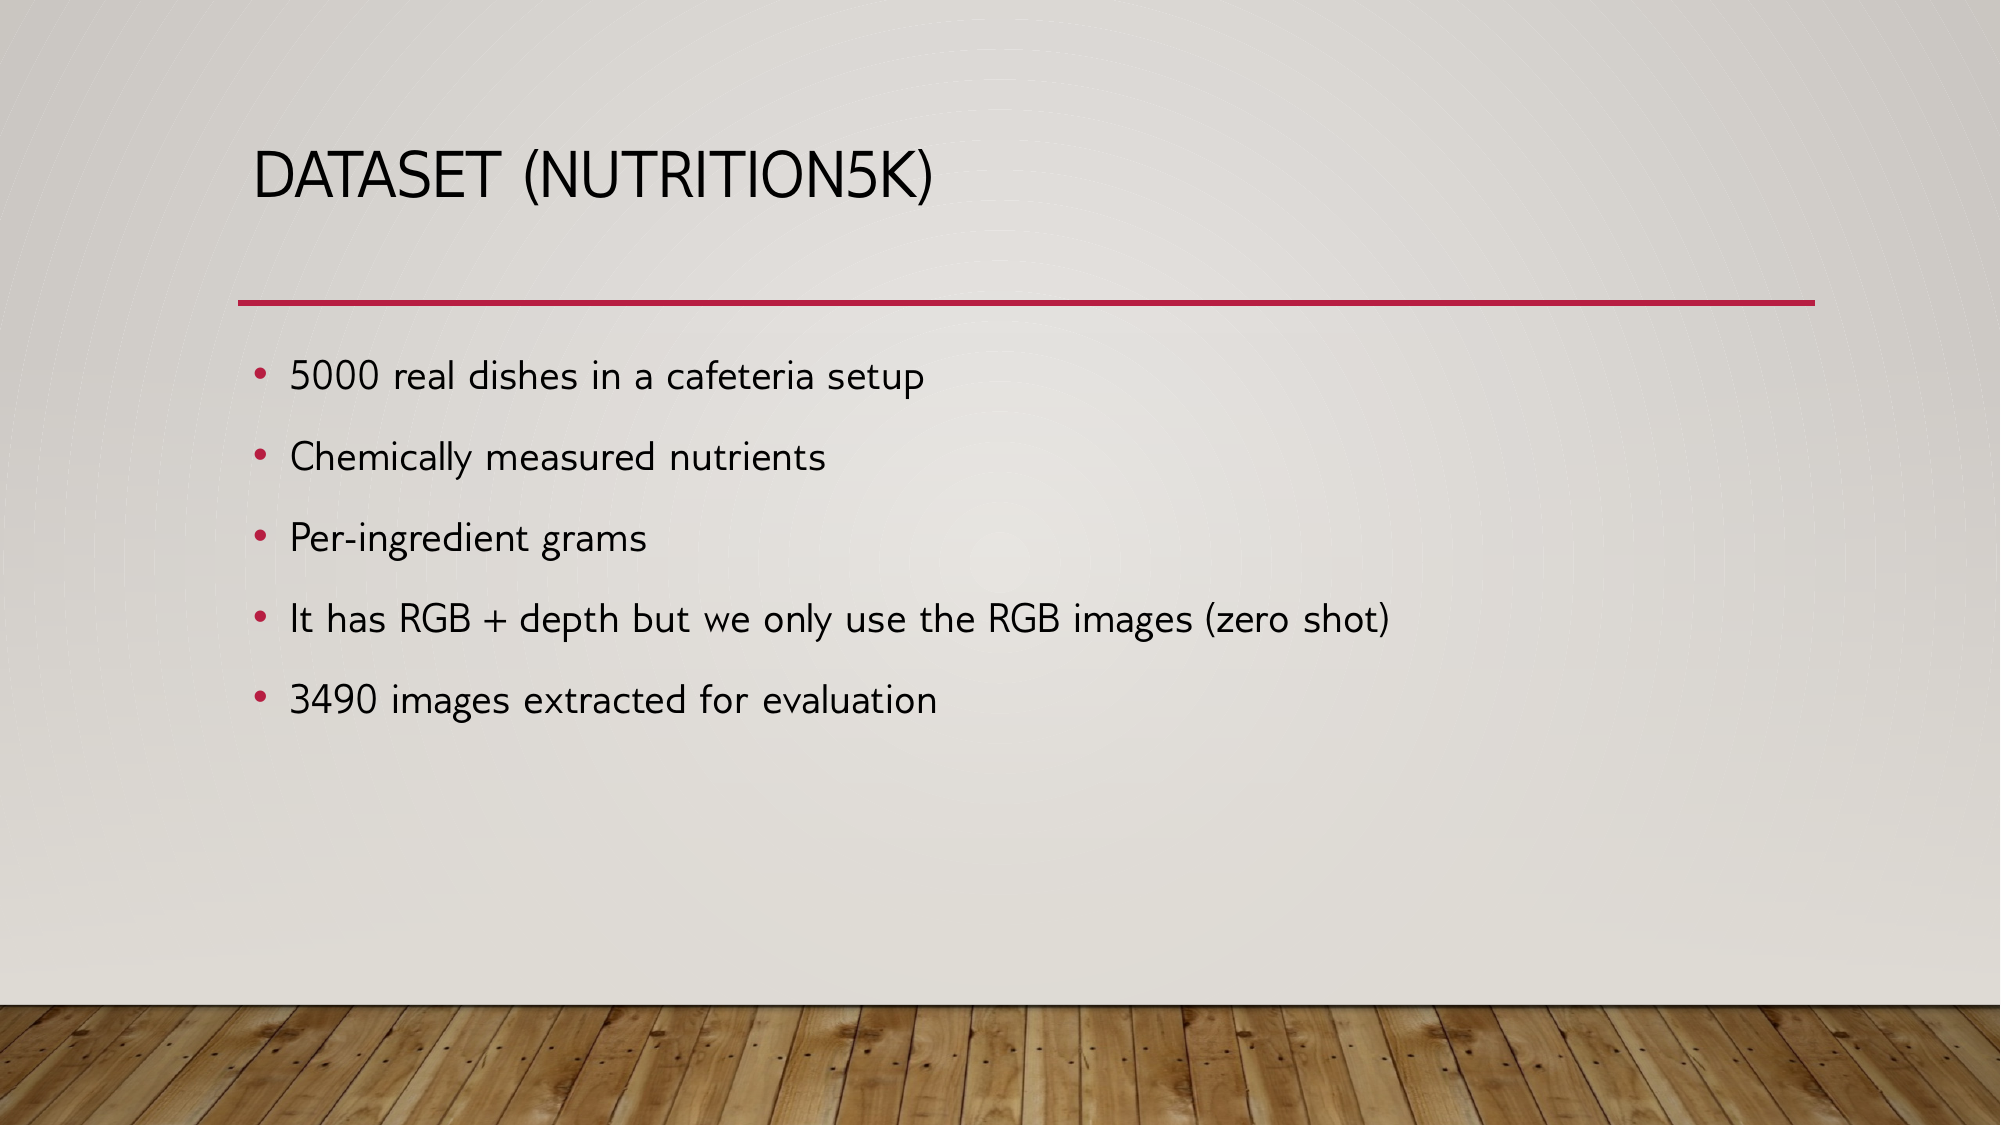

# Dataset (Nutrition5k)
5000 real dishes in a cafeteria setup
Chemically measured nutrients
Per-ingredient grams
It has RGB + depth but we only use the RGB images (zero shot)
3490 images extracted for evaluation